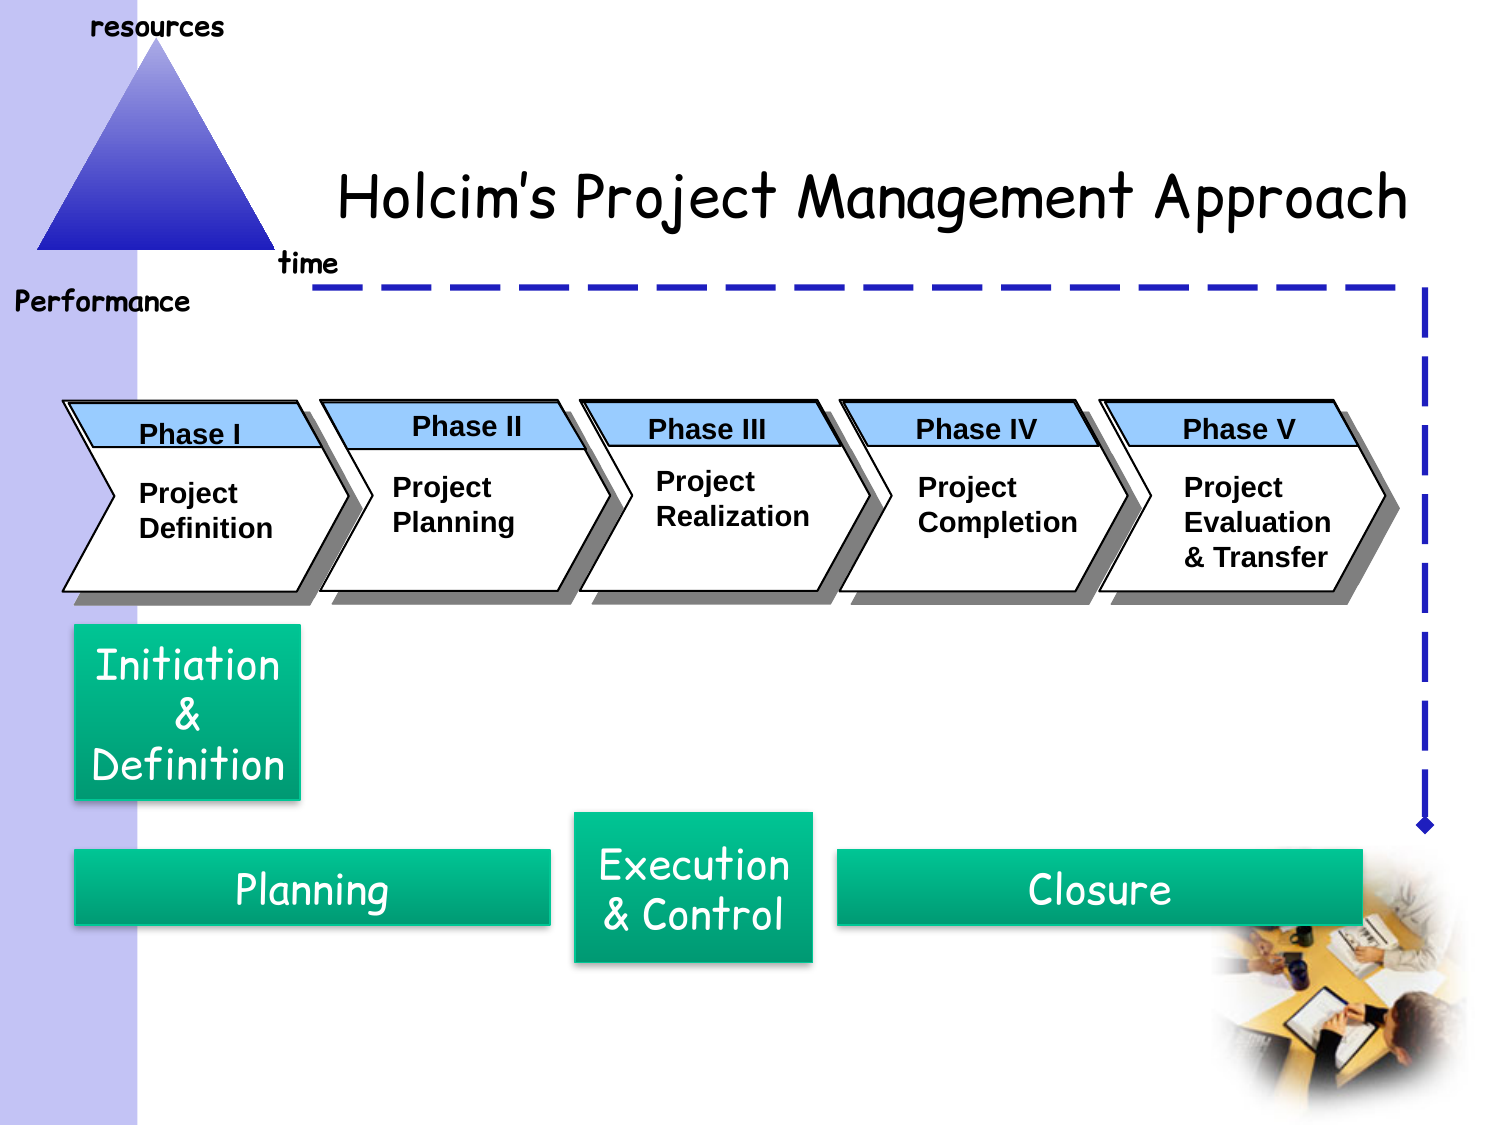

# Holcim’s Project Management Approach

Phase II

Project
Planning

Phase III

Project
Realization

Phase IV

Project
Completion

Phase V

Project
Evaluation
& Transfer

Phase I

Project
Definition

Initiation &
Definition
Execution & Control
Planning
Closure